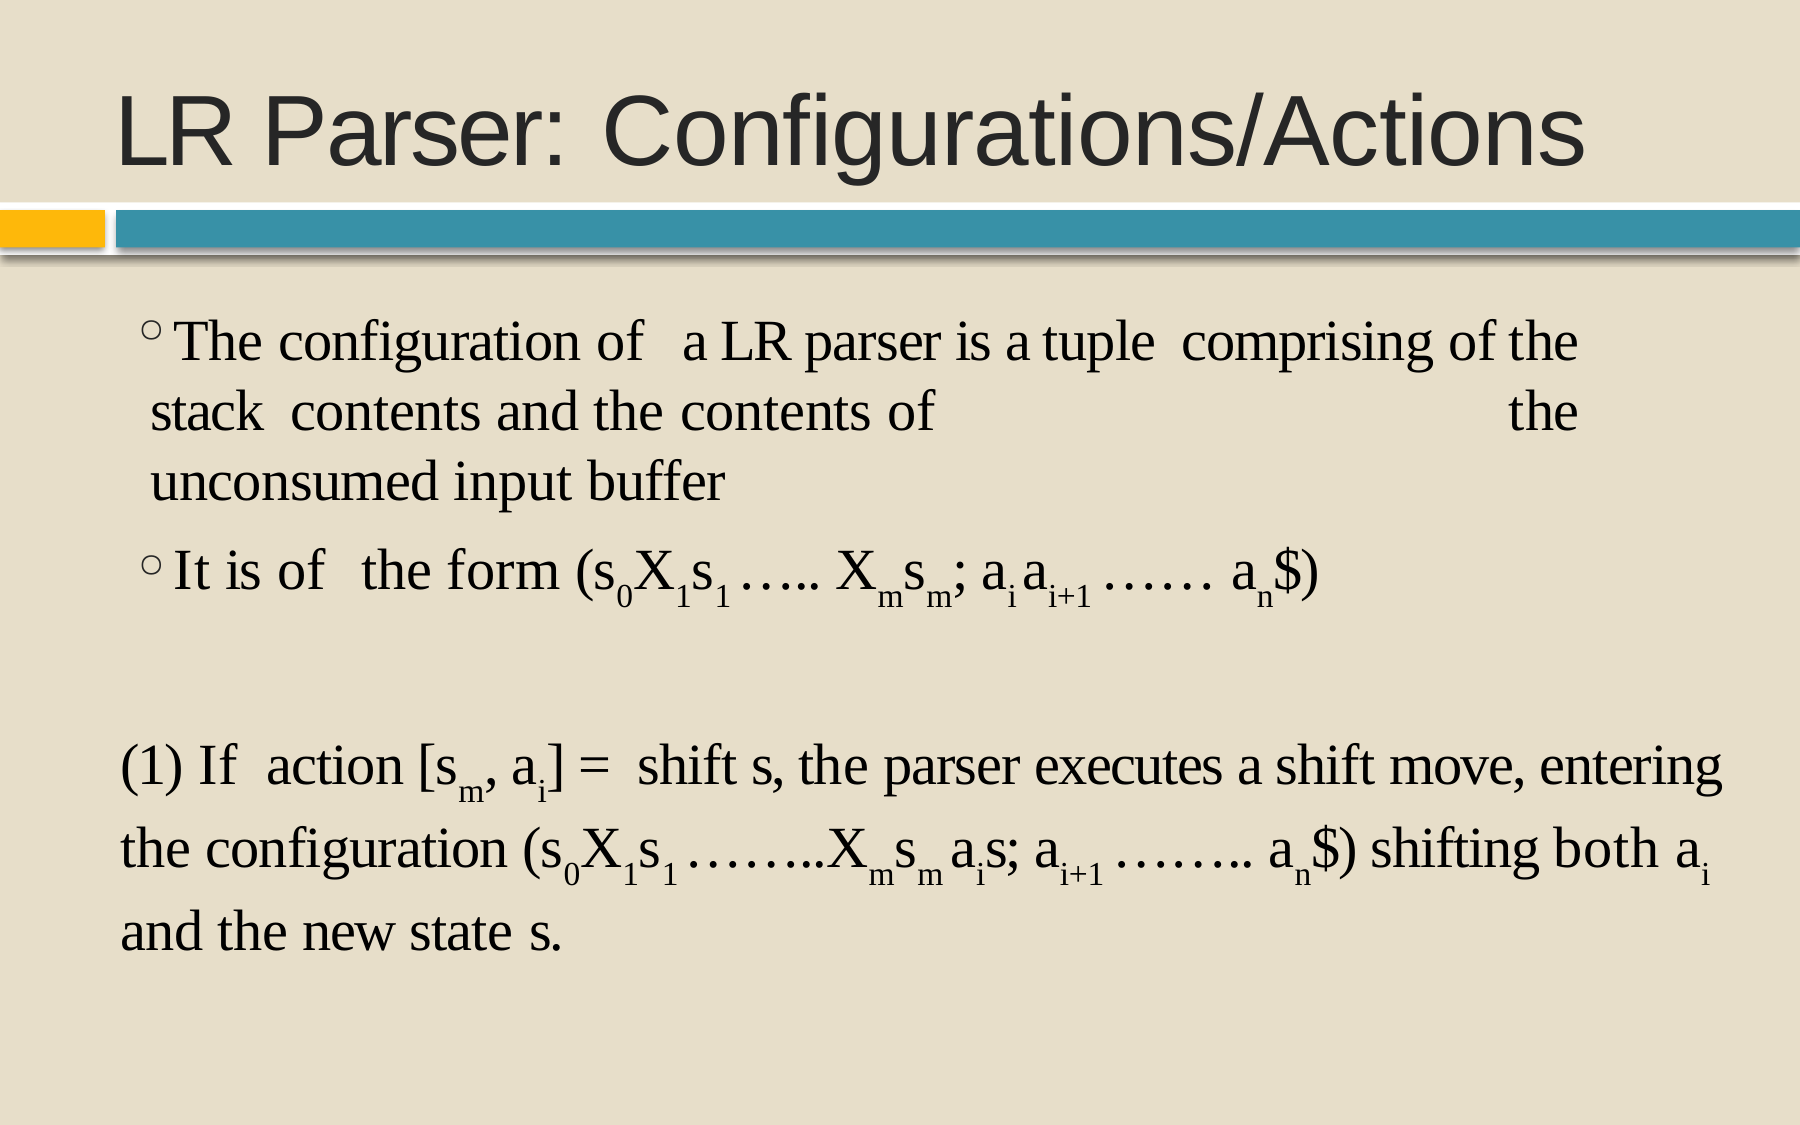

# LR Parser: Configurations/Actions
The configuration of	a LR parser is a tuple comprising of	the stack  contents and the contents of	the unconsumed input buffer
It is of	the form (s0X1s1 ….. Xmsm; ai ai+1 …… an$)

(1) If	action [sm, ai] = shift s, the parser executes a shift move, entering  the configuration (s0X1s1 ……..Xmsm ais; ai+1 …….. an$) shifting both ai  and the new state s.